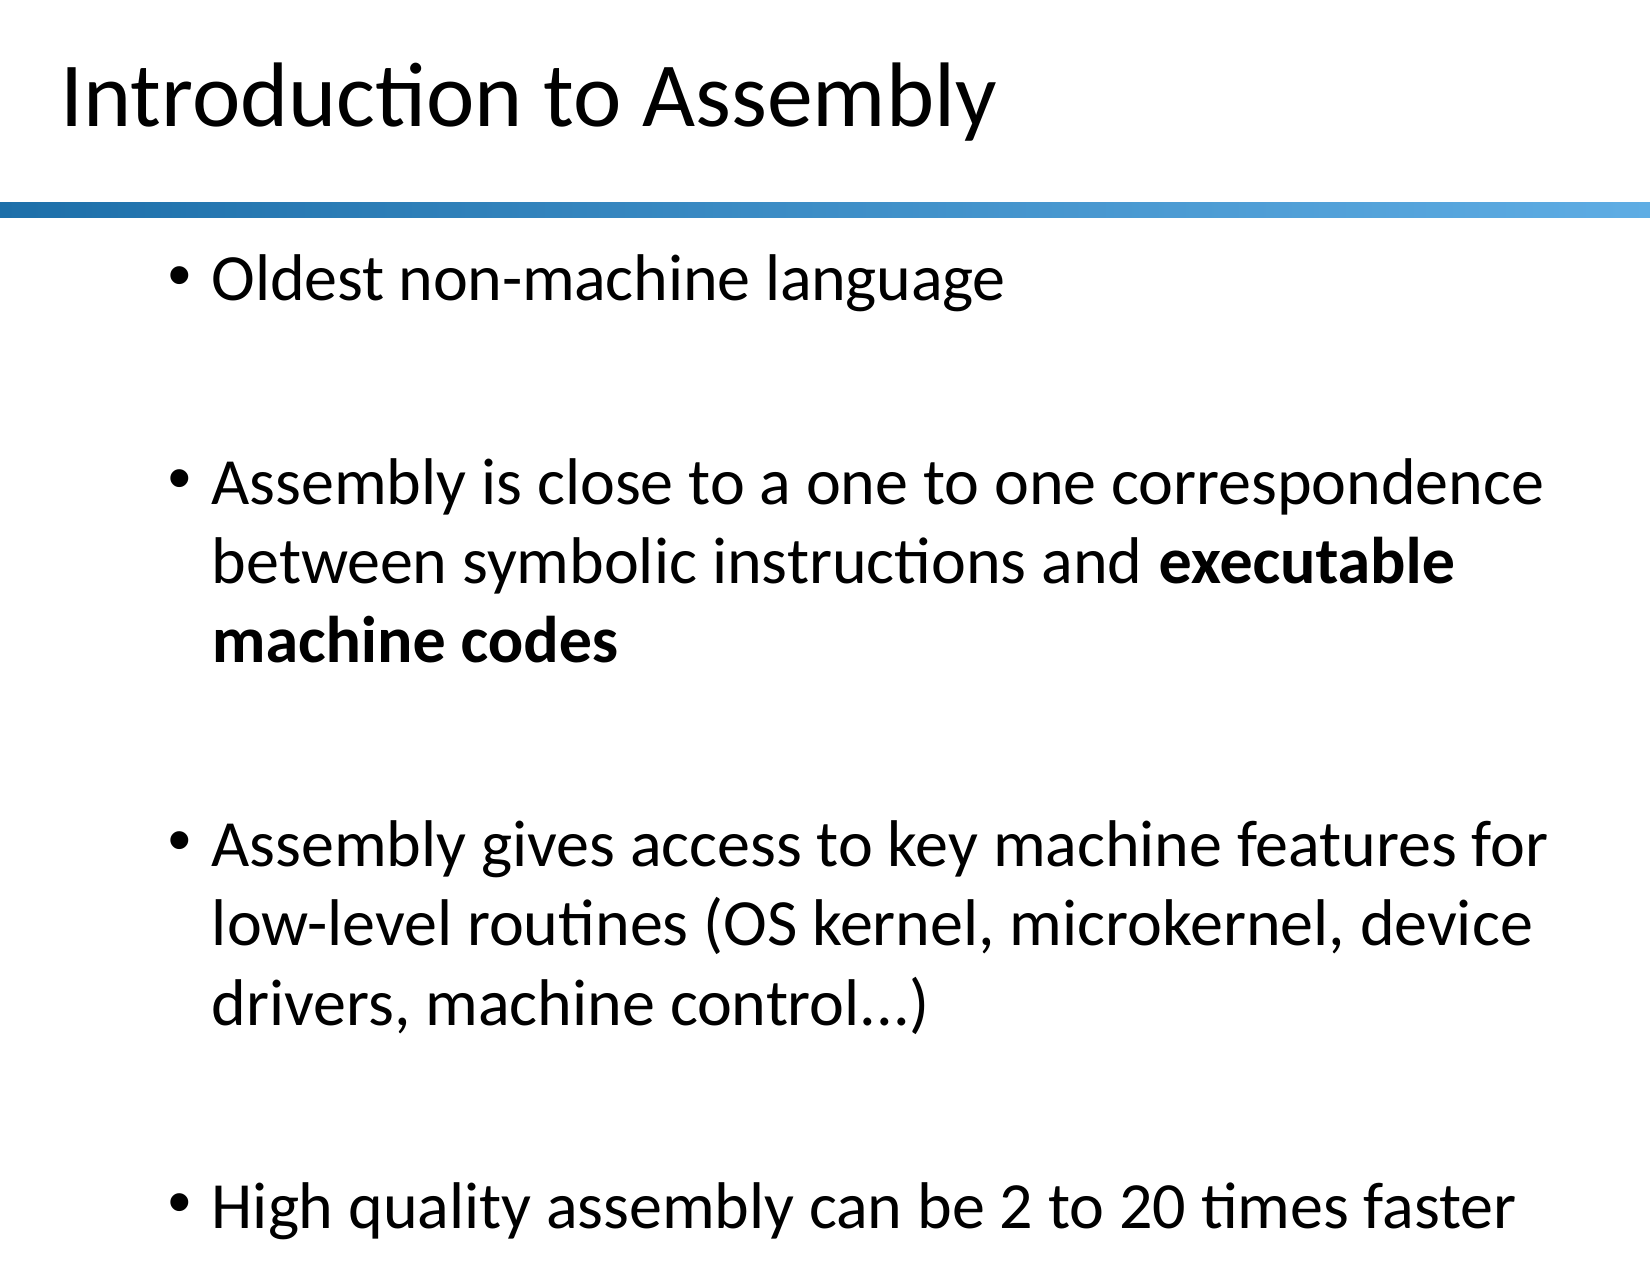

# Introduction to Assembly
Oldest non-machine language

Assembly is close to a one to one correspondence between symbolic instructions and executable machine codes

Assembly gives access to key machine features for low-level routines (OS kernel, microkernel, device drivers, machine control...)

High quality assembly can be 2 to 20 times faster